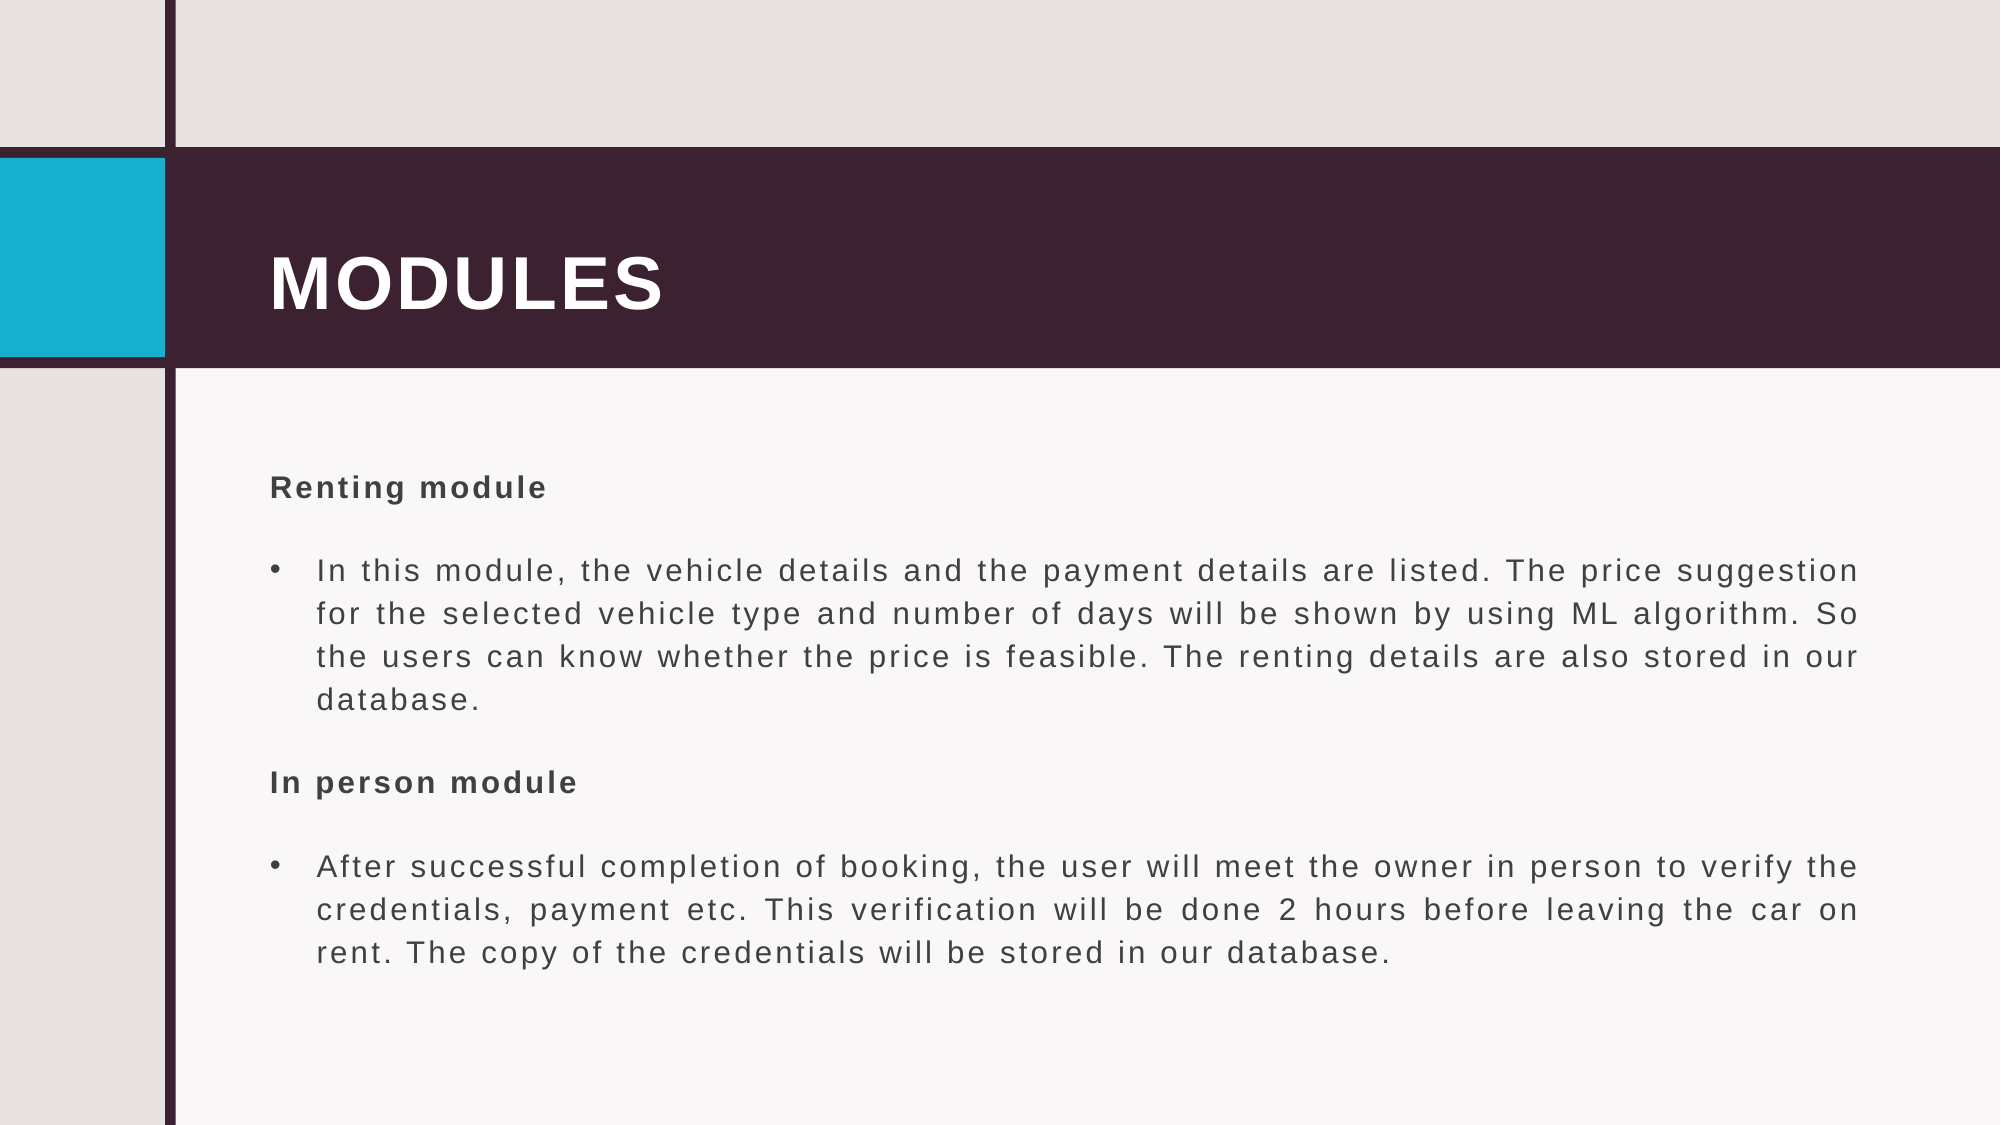

# MODULES

Renting module
In this module, the vehicle details and the payment details are listed. The price suggestion for the selected vehicle type and number of days will be shown by using ML algorithm. So the users can know whether the price is feasible. The renting details are also stored in our database.
In person module
After successful completion of booking, the user will meet the owner in person to verify the credentials, payment etc. This verification will be done 2 hours before leaving the car on rent. The copy of the credentials will be stored in our database.